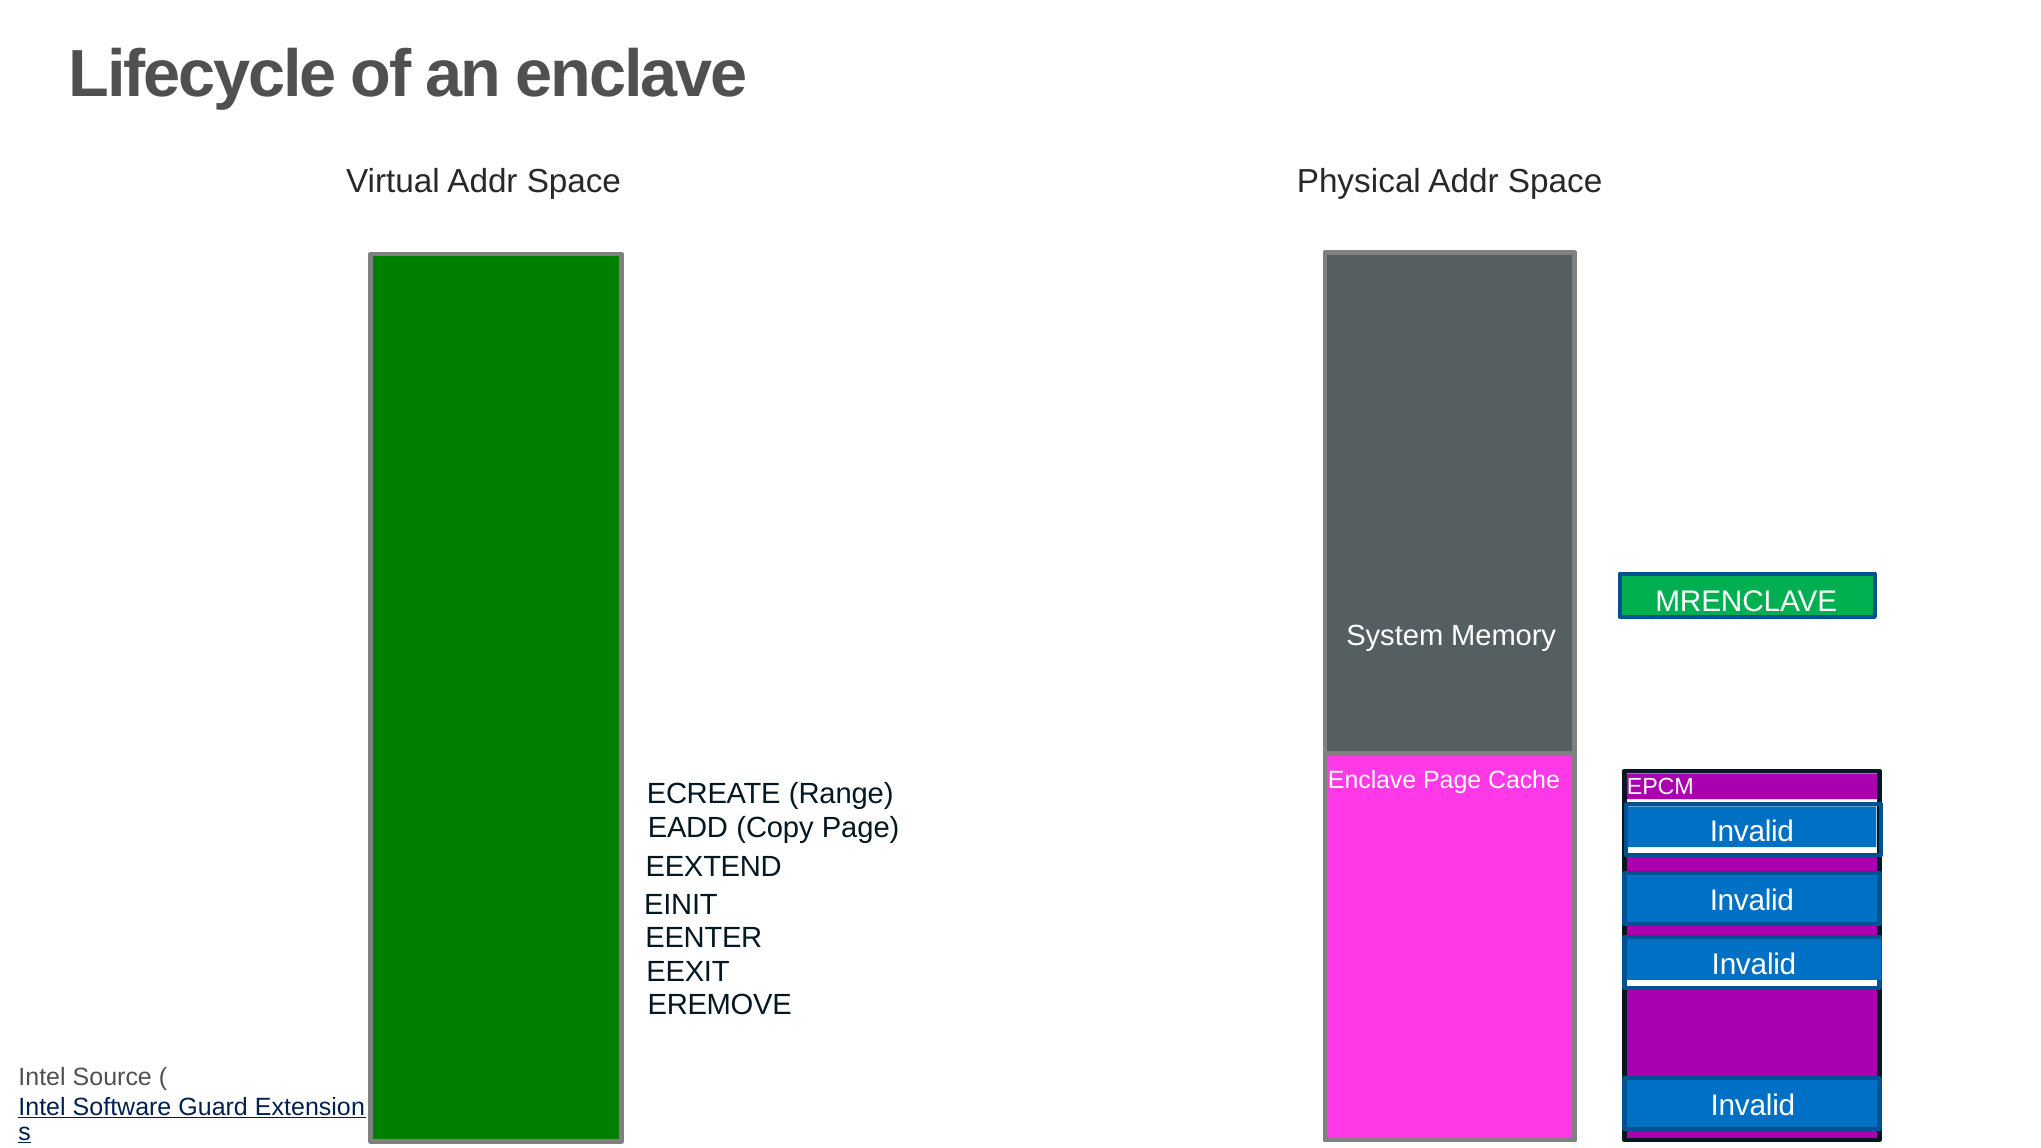

# Lifecycle of an enclave
Virtual Addr Space
Physical Addr Space

MRENCLAVE
System Memory

Enclave Page Cache

ECREATE (Range)
EPCM

EADD (Copy Page)
Invalid
EEXTEND

Invalid
EINIT
EENTER

Invalid
EEXIT
EREMOVE

Intel Source (Intel Software Guard Extensions)

Invalid